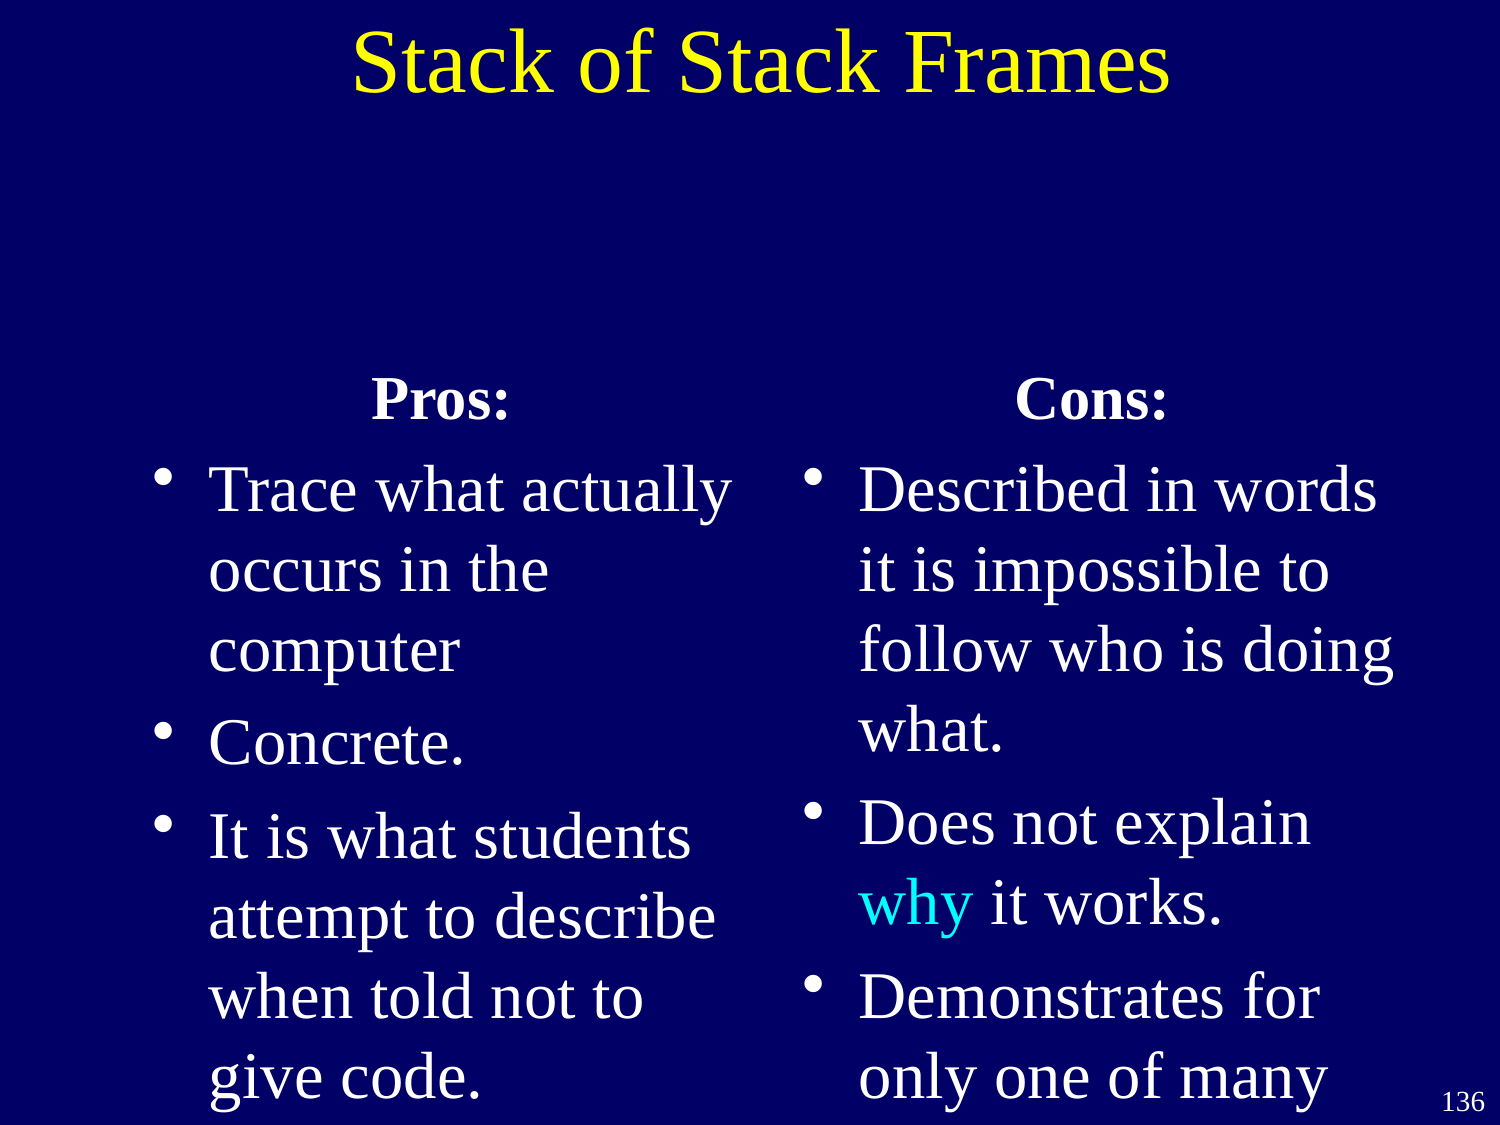

# Stack of Stack Frames
Pros:
Cons:
Trace what actually occurs in the computer
Concrete.
It is what students attempt to describe when told not to give code.
Described in words it is impossible to follow who is doing what.
Does not explain why it works.
Demonstrates for only one of many inputs.